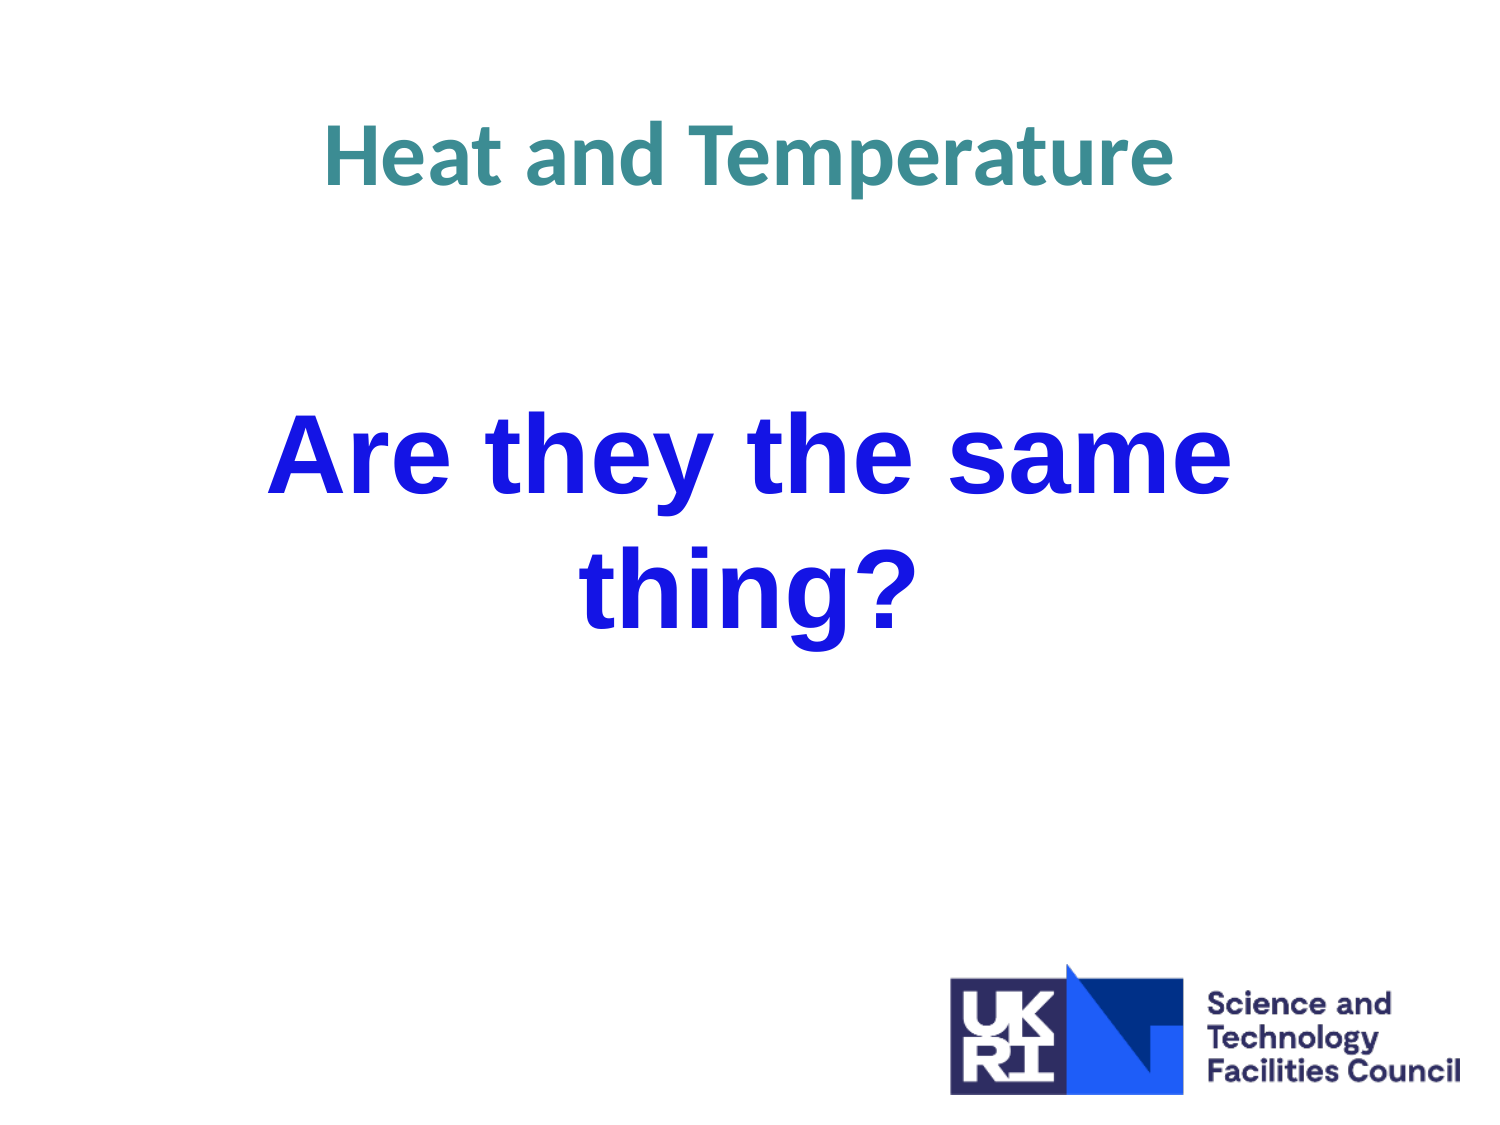

Heat and Temperature
Are they the same
thing?